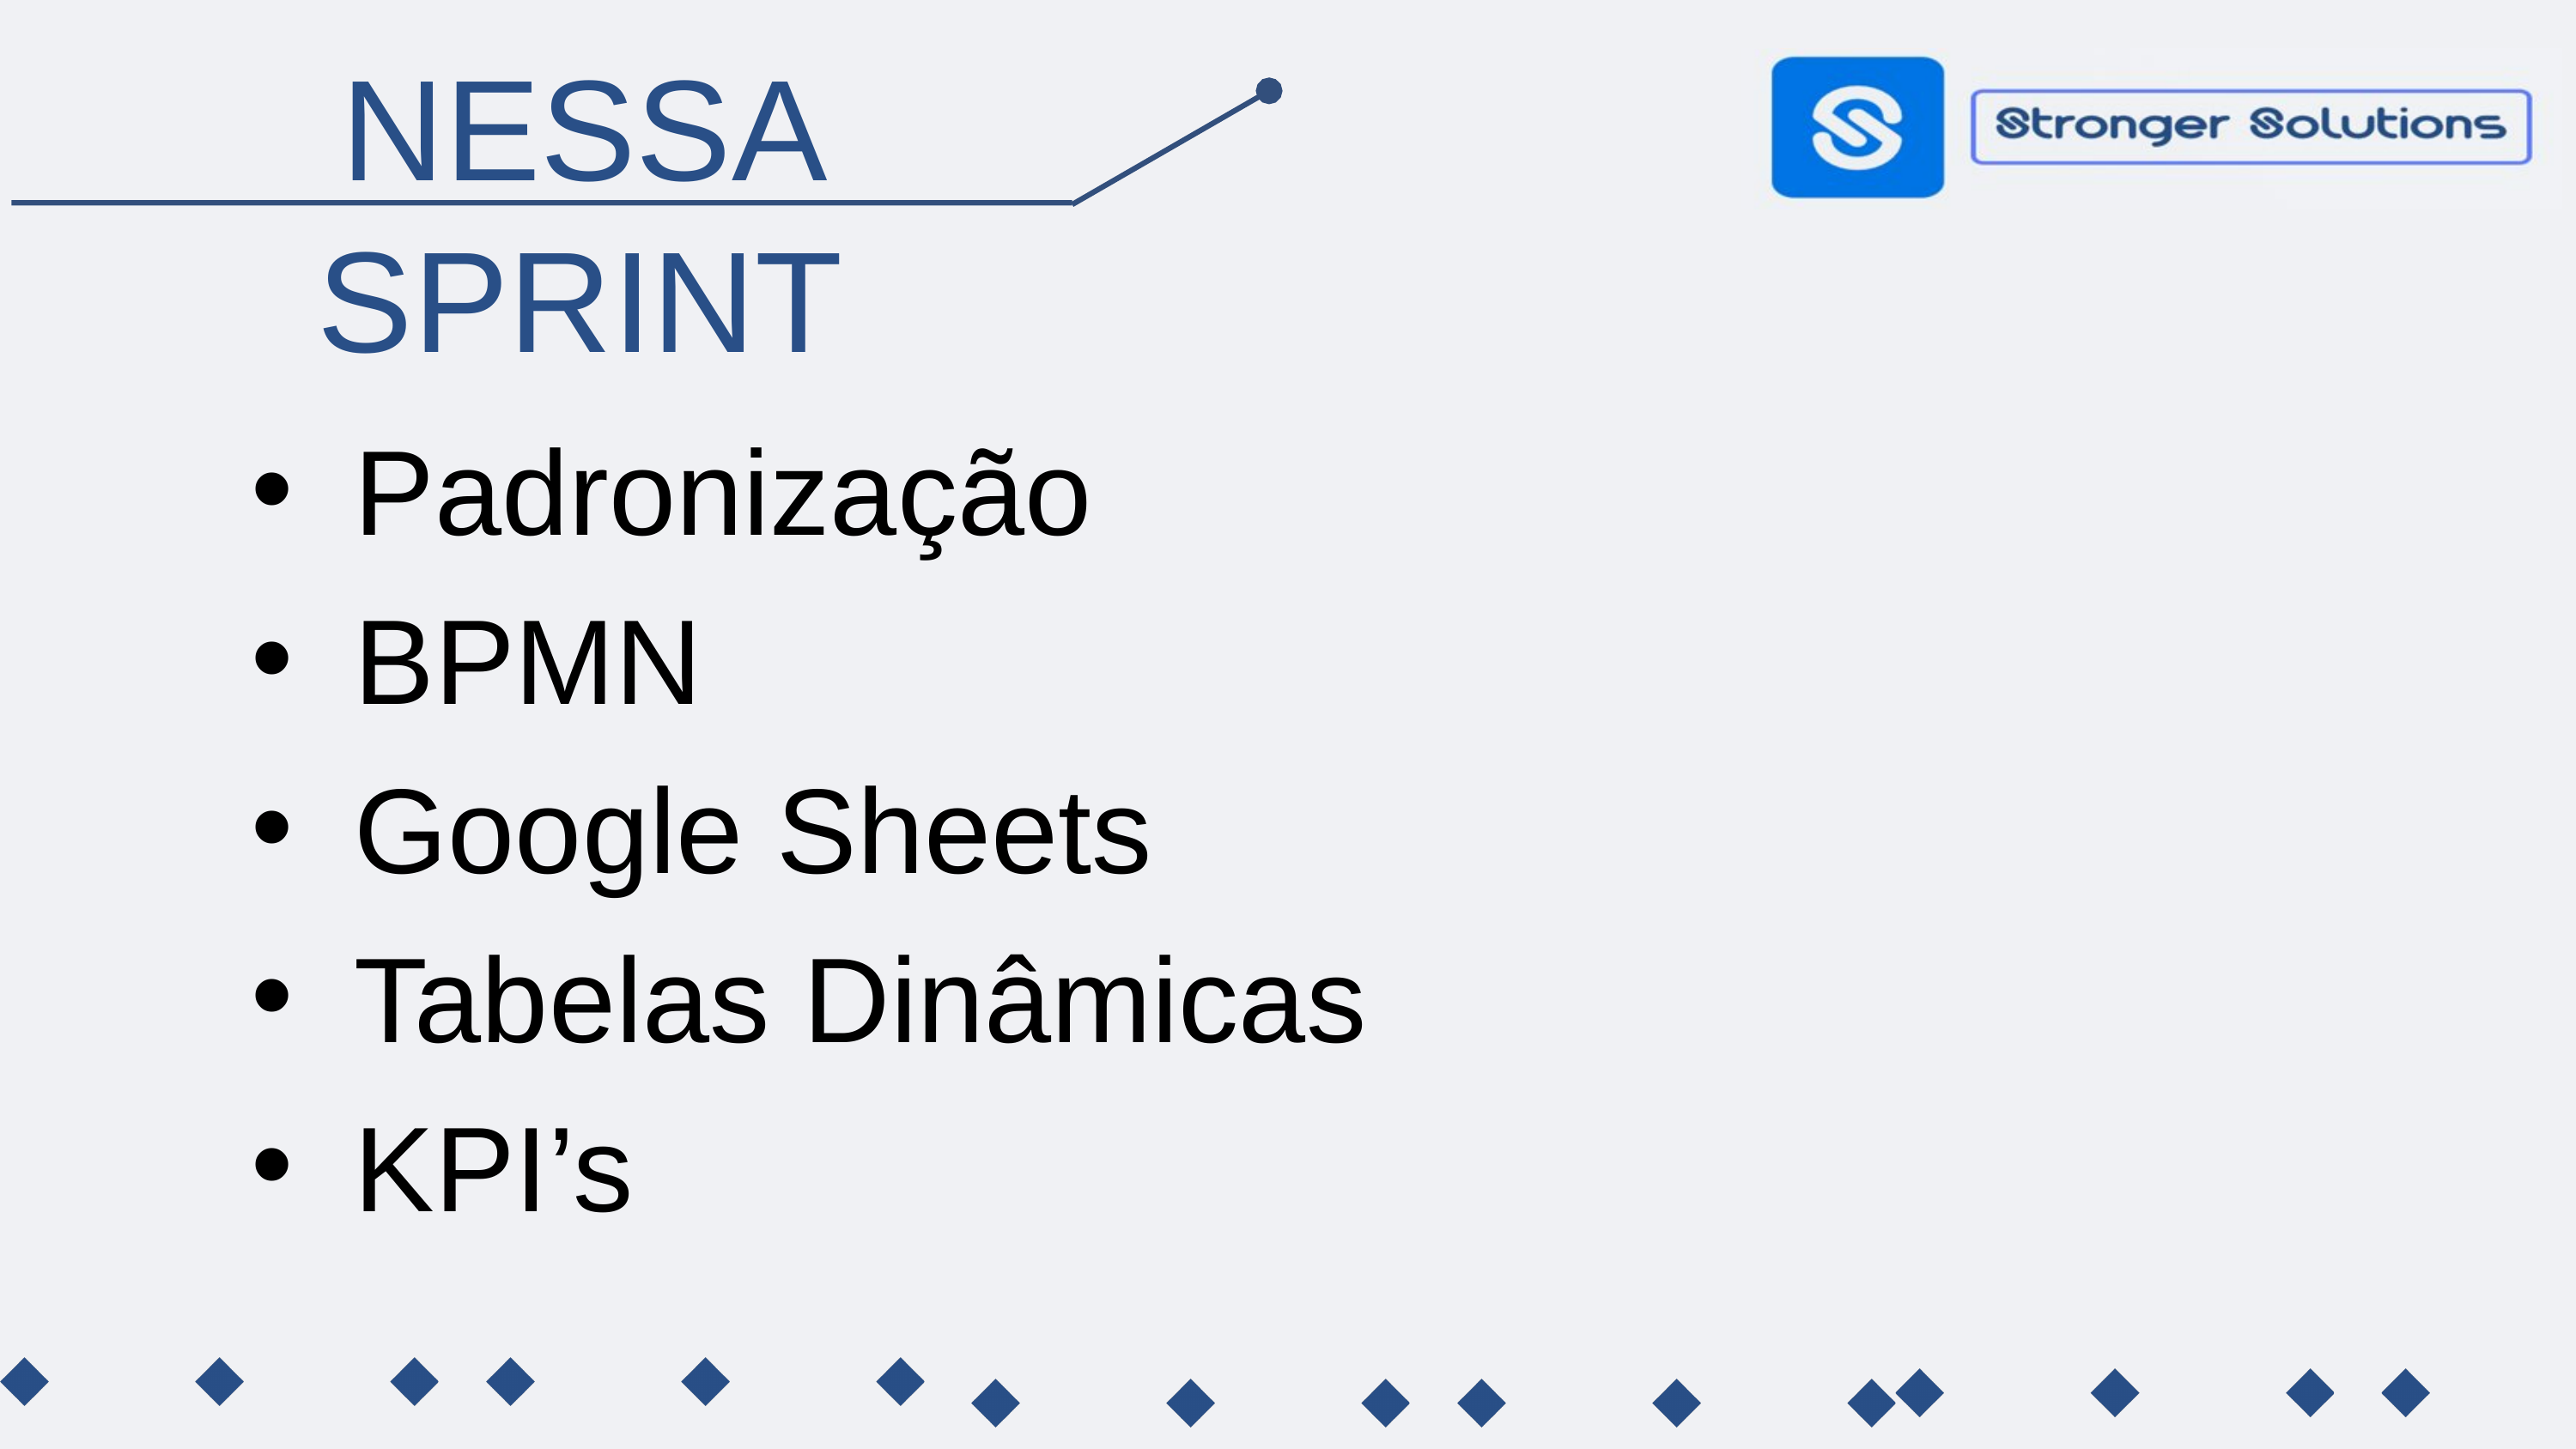

NESSA SPRINT

Padronização
BPMN
Google Sheets
Tabelas Dinâmicas
KPI’s